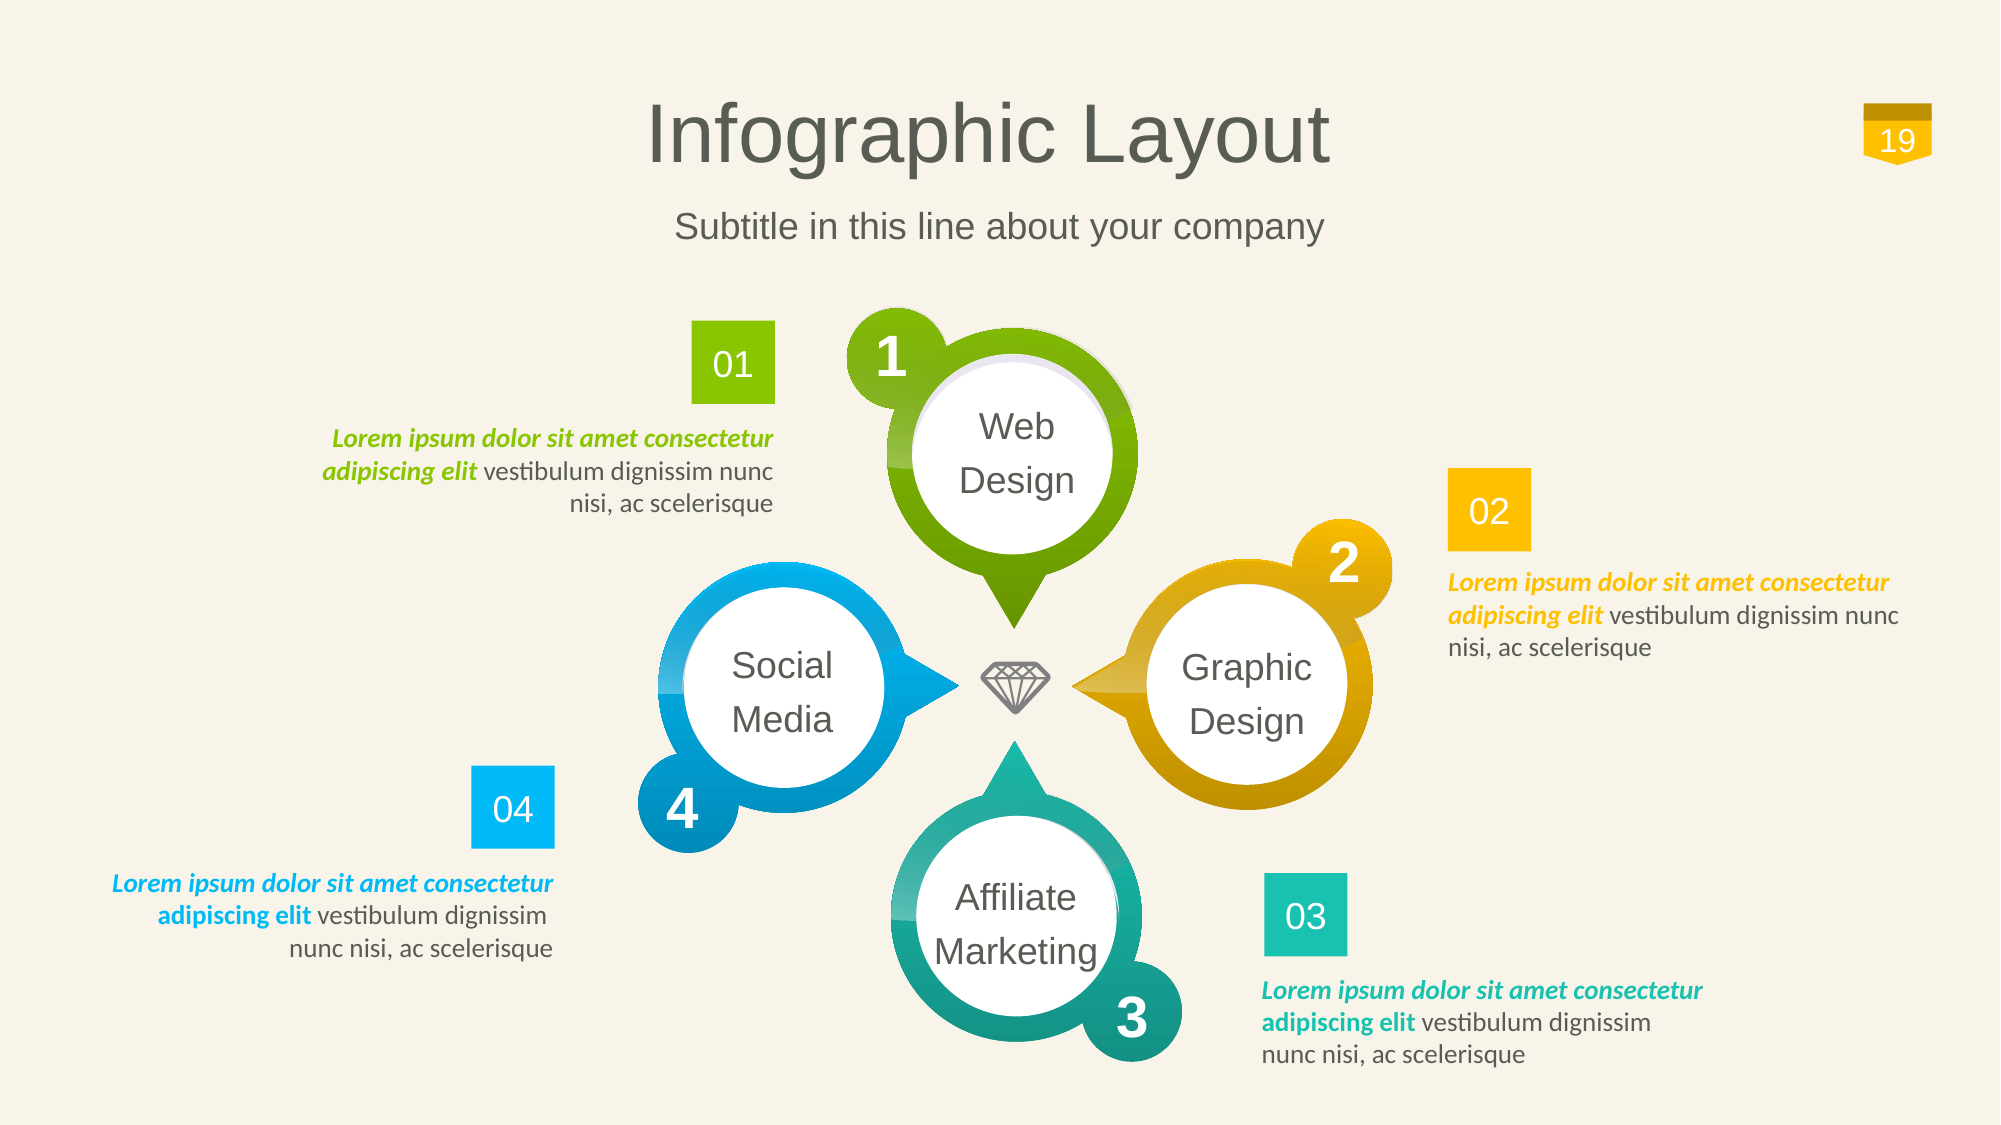

# Infographic Layout
19
Subtitle in this line about your company

1
01
Lorem ipsum dolor sit amet consectetur adipiscing elit vestibulum dignissim nunc nisi, ac scelerisque
 Web
Design
02
Lorem ipsum dolor sit amet consectetur adipiscing elit vestibulum dignissim nunc nisi, ac scelerisque
2

4
 Social
Media
 Graphic
Design

3
04
Lorem ipsum dolor sit amet consectetur adipiscing elit vestibulum dignissim
nunc nisi, ac scelerisque
 Affiliate
Marketing
03
Lorem ipsum dolor sit amet consectetur adipiscing elit vestibulum dignissim
nunc nisi, ac scelerisque